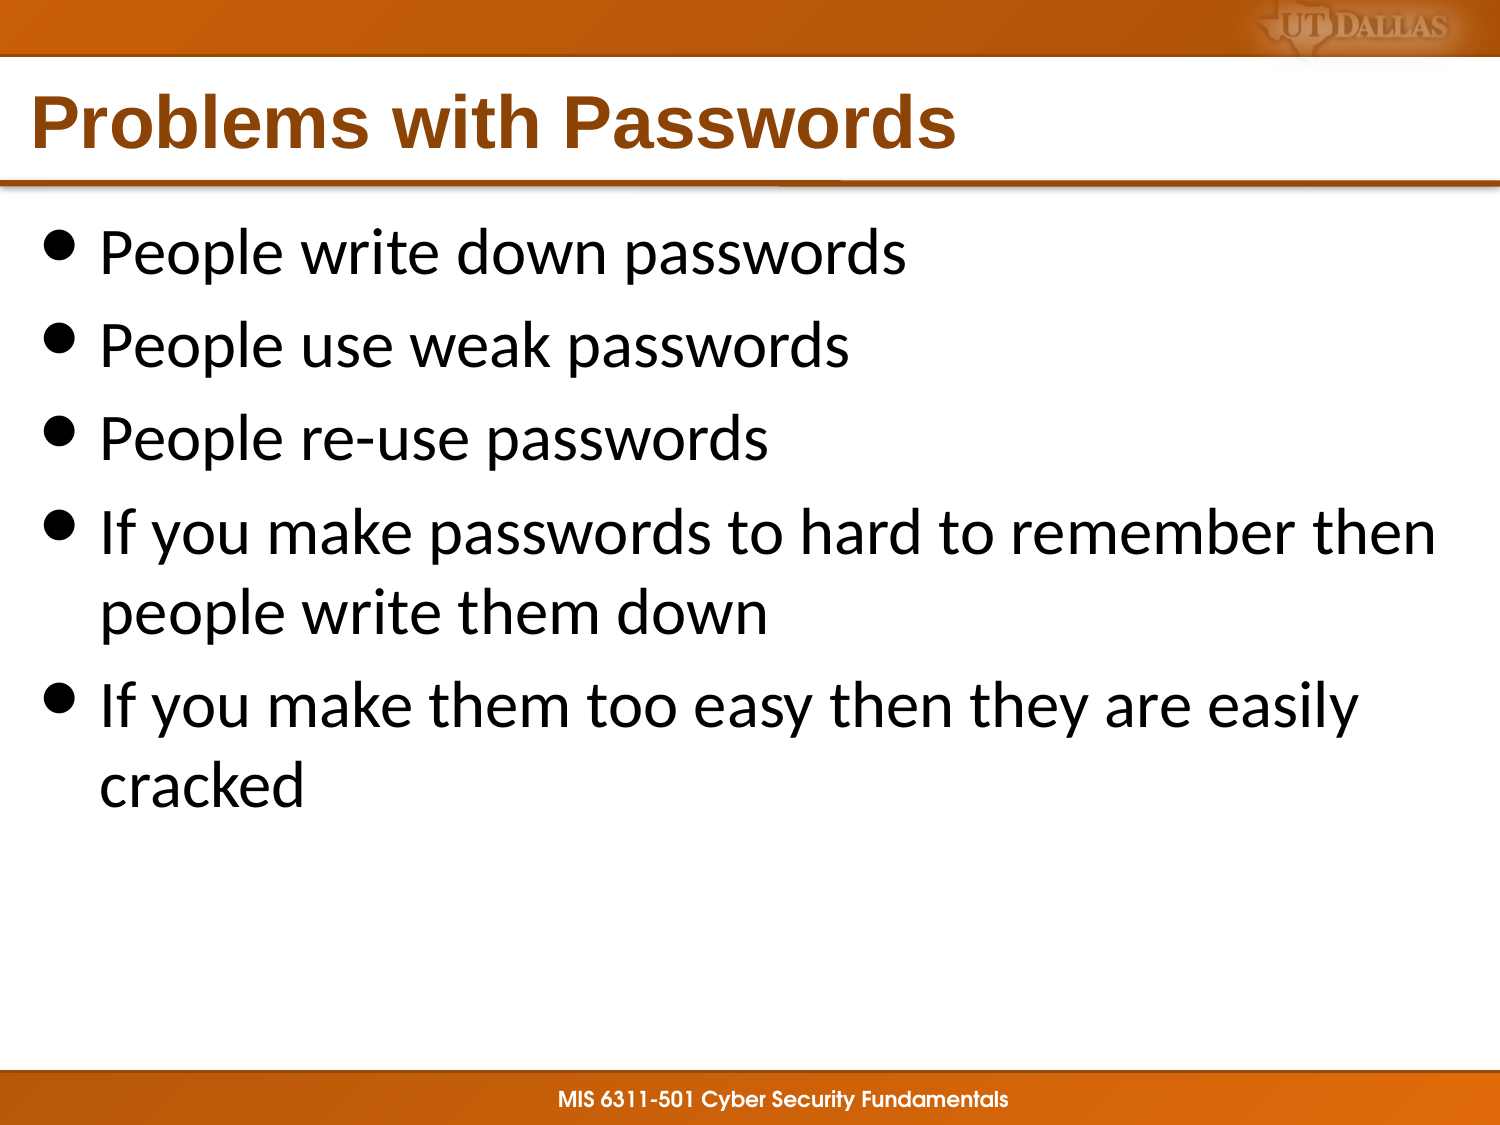

# Problems with Passwords
People write down passwords
People use weak passwords
People re-use passwords
If you make passwords to hard to remember then people write them down
If you make them too easy then they are easily cracked